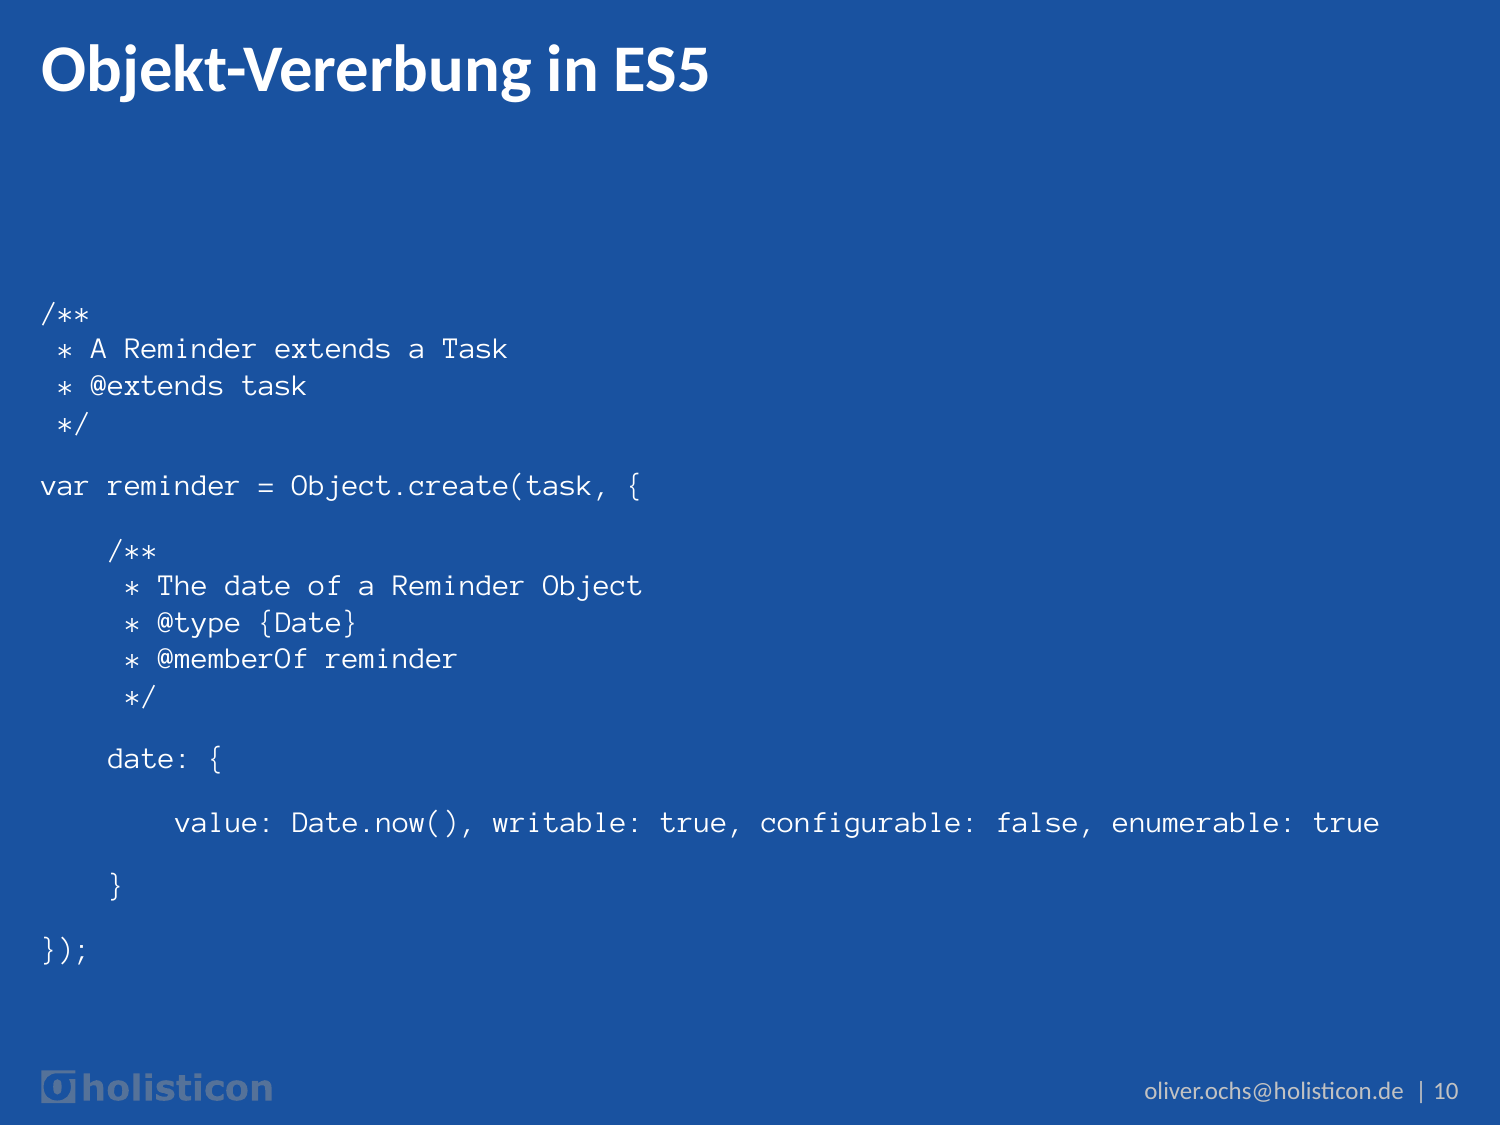

# Objekt-Vererbung in ES5
/**
 * A Reminder extends a Task
 * @extends task
 */
var reminder = Object.create(task, {
    /**
     * The date of a Reminder Object
     * @type {Date}
     * @memberOf reminder
     */
    date: {
        value: Date.now(), writable: true, configurable: false, enumerable: true
    }
});